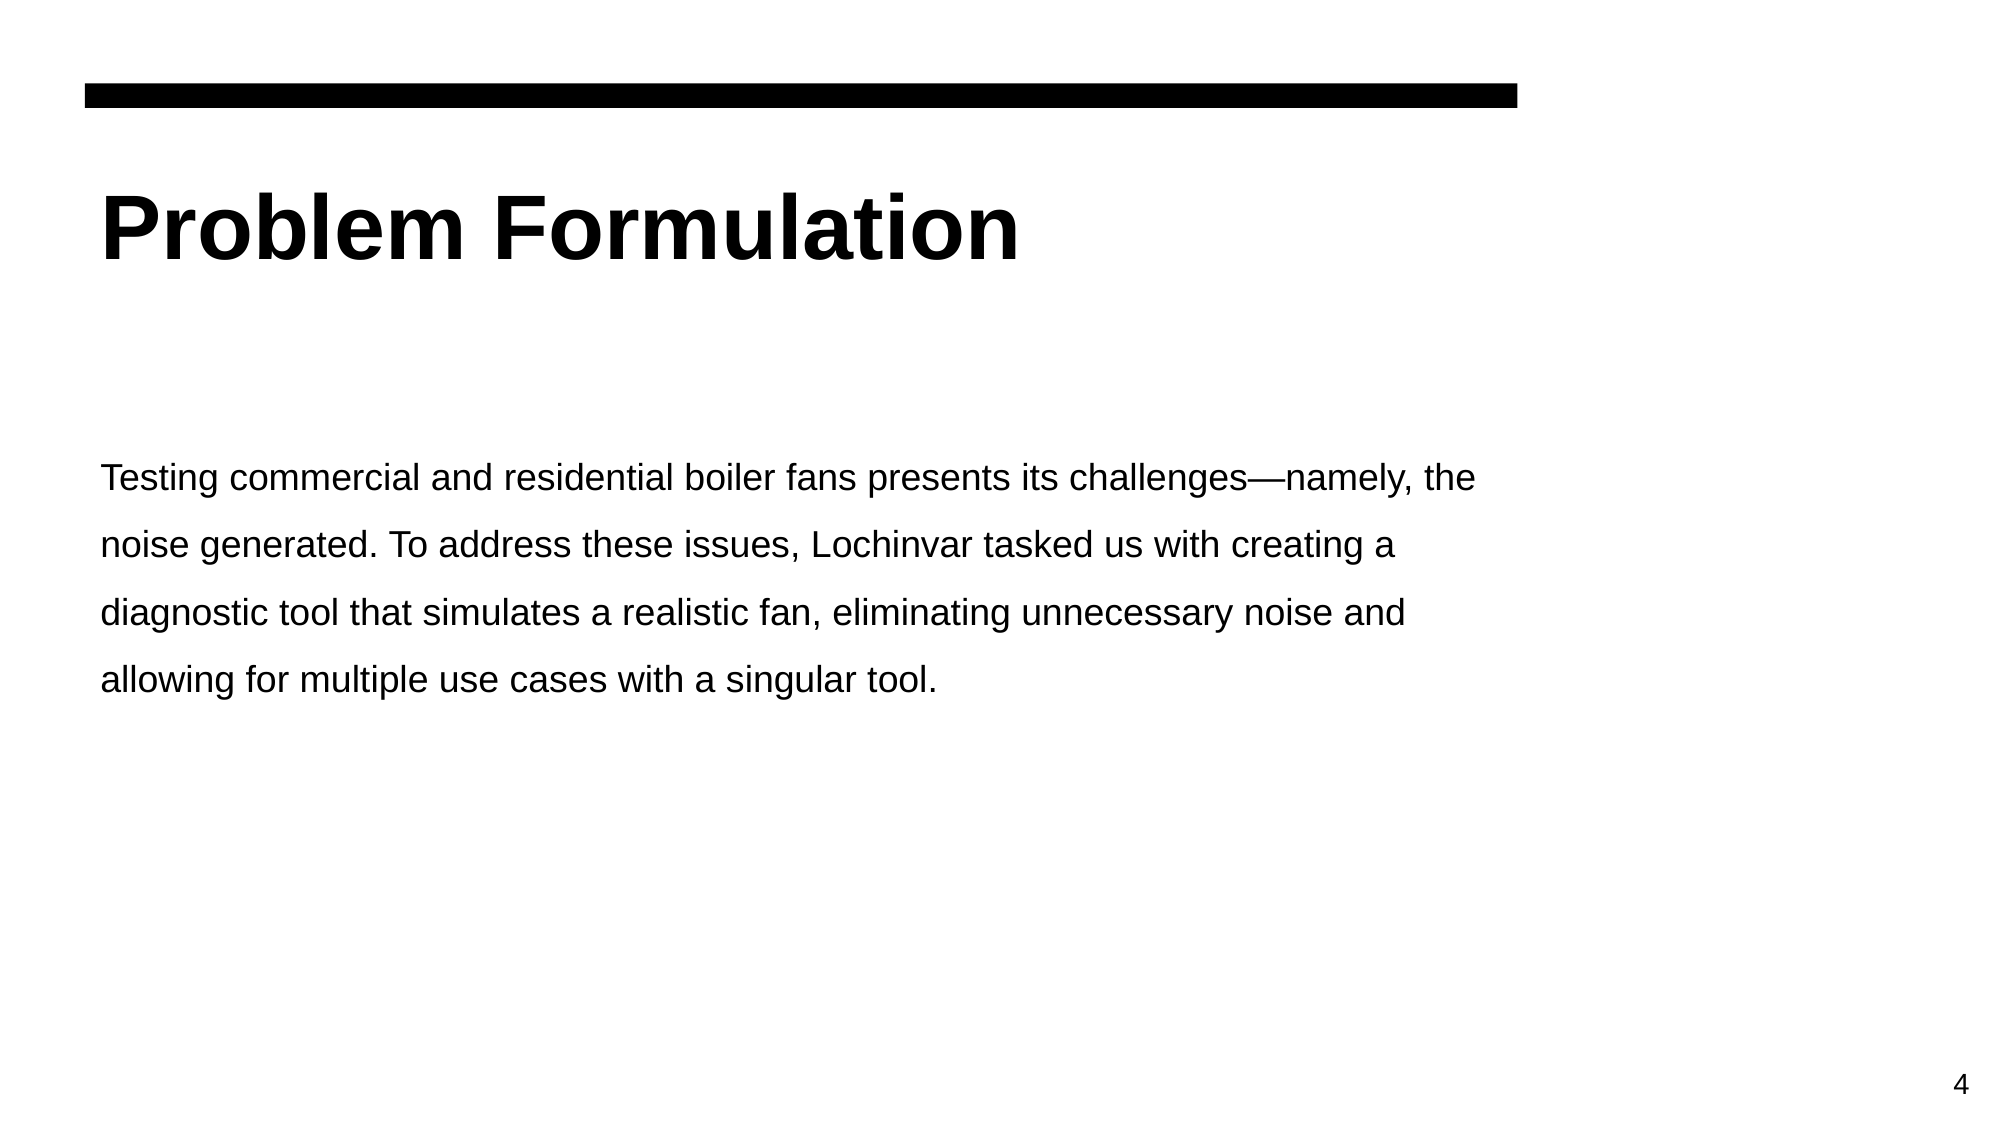

# Problem Formulation
Testing commercial and residential boiler fans presents its challenges—namely, the noise generated. To address these issues, Lochinvar tasked us with creating a diagnostic tool that simulates a realistic fan, eliminating unnecessary noise and allowing for multiple use cases with a singular tool.

4